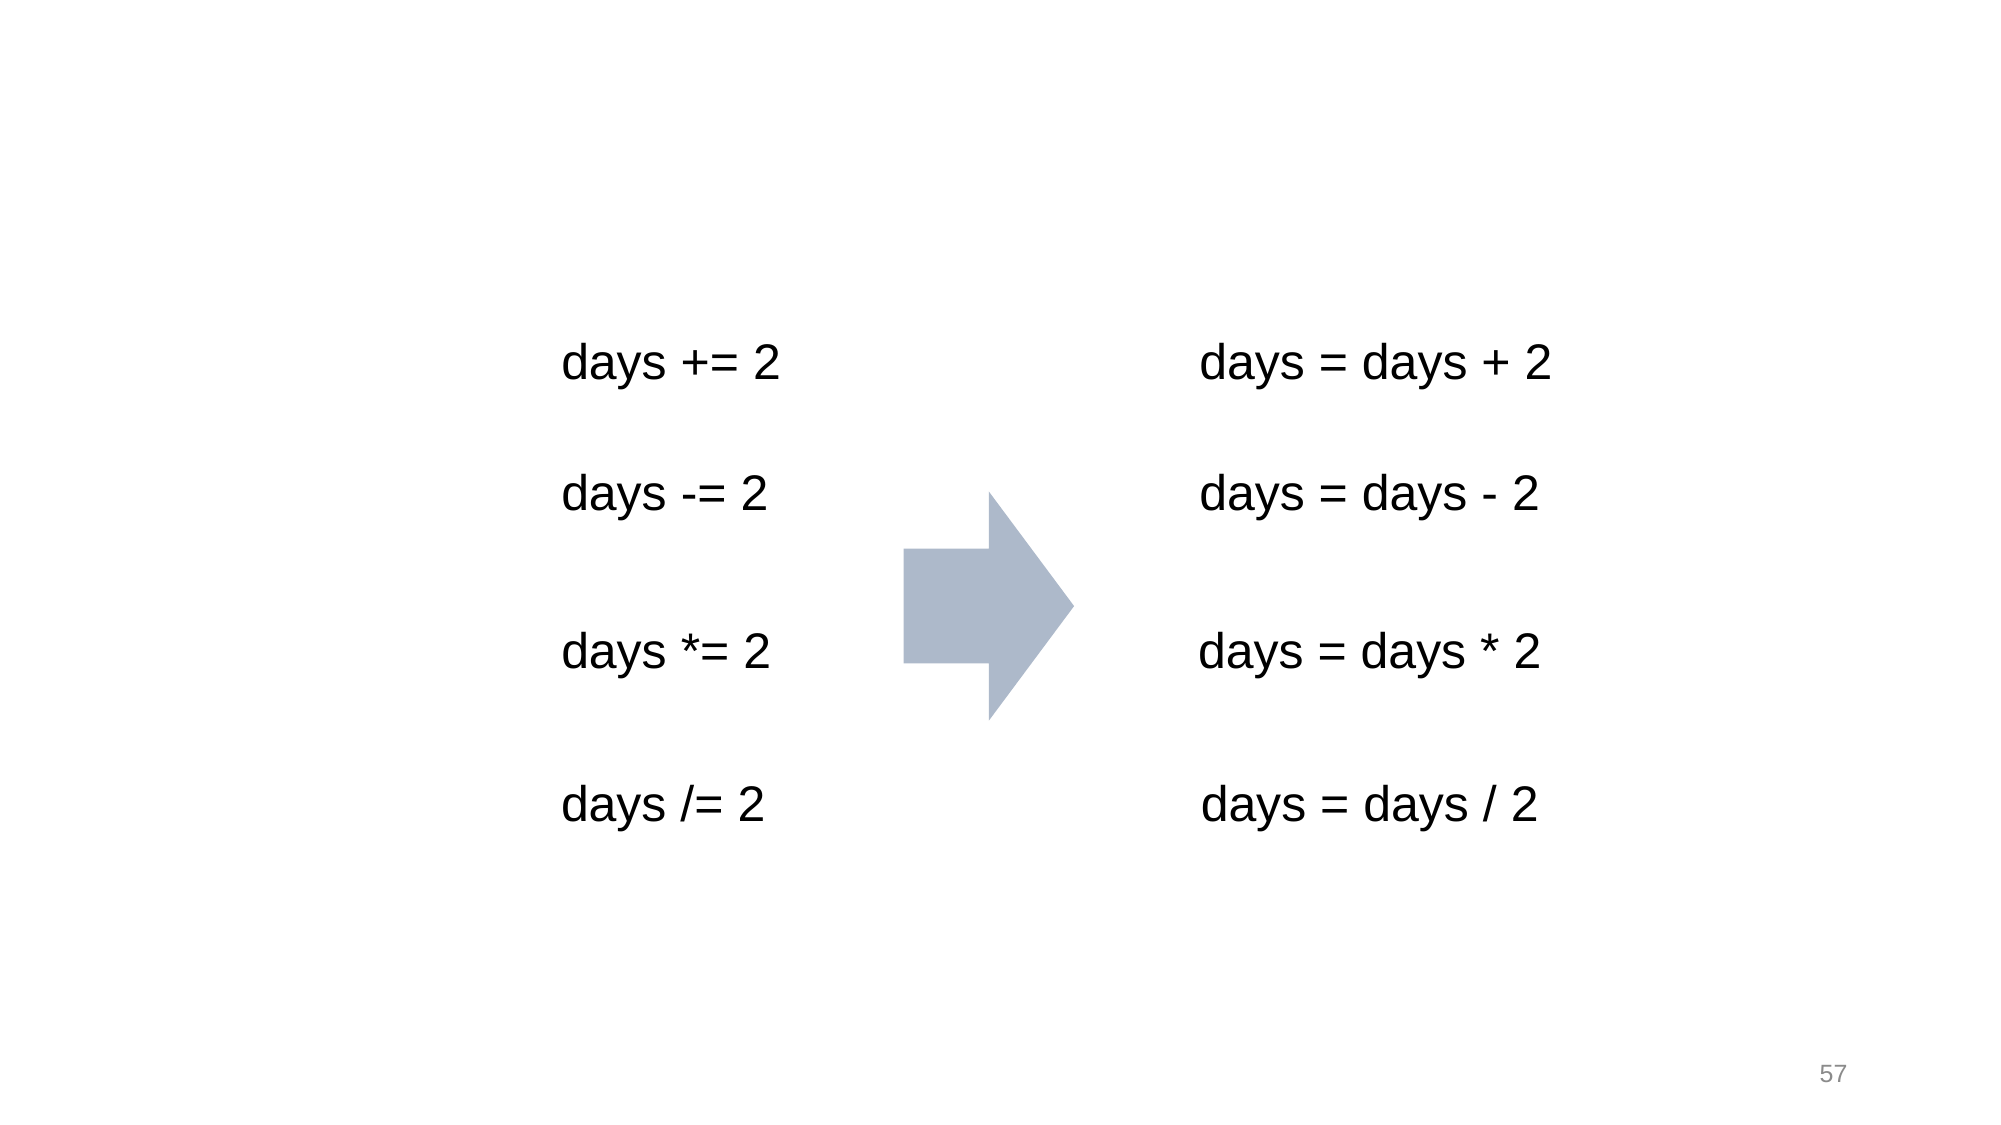

days += 2
days = days + 2
days -= 2
days = days - 2

days *= 2
days = days * 2
days /= 2
days = days / 2
57